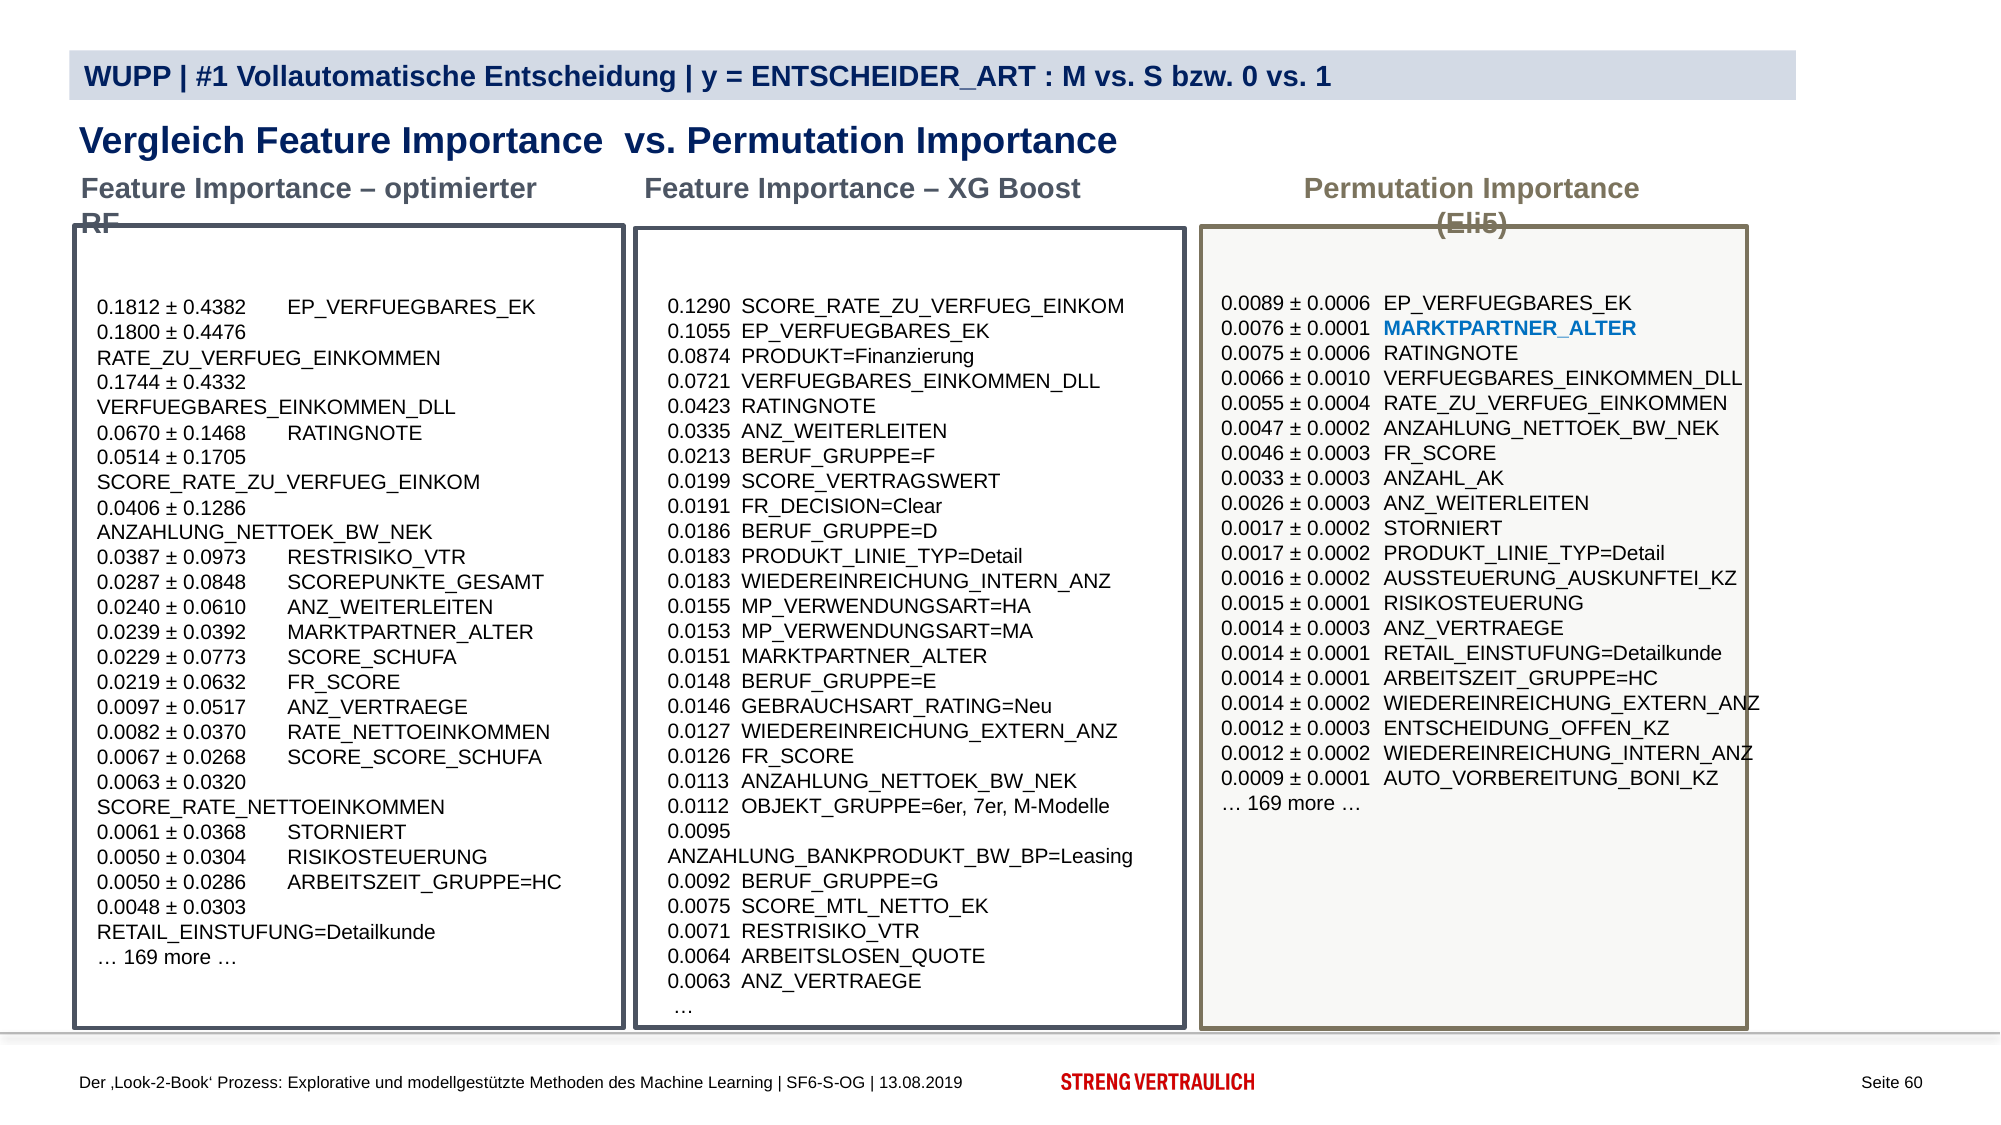

WUPP | #1 Vollautomatische Entscheidung | y = ENTSCHEIDER_ART : M vs. S bzw. 0 vs. 1
Vergleich Feature Importance  vs. Permutation Importance
Permutation Importance (Eli5)
Feature Importance – optimierter RF
Feature Importance – XG Boost

0.0089 ± 0.0006	EP_VERFUEGBARES_EK
0.0076 ± 0.0001	MARKTPARTNER_ALTER
0.0075 ± 0.0006	RATINGNOTE
0.0066 ± 0.0010	VERFUEGBARES_EINKOMMEN_DLL
0.0055 ± 0.0004	RATE_ZU_VERFUEG_EINKOMMEN
0.0047 ± 0.0002	ANZAHLUNG_NETTOEK_BW_NEK
0.0046 ± 0.0003	FR_SCORE
0.0033 ± 0.0003	ANZAHL_AK
0.0026 ± 0.0003	ANZ_WEITERLEITEN
0.0017 ± 0.0002	STORNIERT
0.0017 ± 0.0002	PRODUKT_LINIE_TYP=Detail
0.0016 ± 0.0002	AUSSTEUERUNG_AUSKUNFTEI_KZ
0.0015 ± 0.0001	RISIKOSTEUERUNG
0.0014 ± 0.0003	ANZ_VERTRAEGE
0.0014 ± 0.0001	RETAIL_EINSTUFUNG=Detailkunde
0.0014 ± 0.0001	ARBEITSZEIT_GRUPPE=HC
0.0014 ± 0.0002	WIEDEREINREICHUNG_EXTERN_ANZ
0.0012 ± 0.0003	ENTSCHEIDUNG_OFFEN_KZ
0.0012 ± 0.0002	WIEDEREINREICHUNG_INTERN_ANZ
0.0009 ± 0.0001	AUTO_VORBEREITUNG_BONI_KZ
… 169 more …
0.1290	SCORE_RATE_ZU_VERFUEG_EINKOM
0.1055	EP_VERFUEGBARES_EK
0.0874	PRODUKT=Finanzierung
0.0721	VERFUEGBARES_EINKOMMEN_DLL
0.0423	RATINGNOTE
0.0335	ANZ_WEITERLEITEN
0.0213	BERUF_GRUPPE=F
0.0199	SCORE_VERTRAGSWERT
0.0191	FR_DECISION=Clear
0.0186	BERUF_GRUPPE=D
0.0183	PRODUKT_LINIE_TYP=Detail
0.0183	WIEDEREINREICHUNG_INTERN_ANZ
0.0155	MP_VERWENDUNGSART=HA
0.0153	MP_VERWENDUNGSART=MA
0.0151	MARKTPARTNER_ALTER
0.0148	BERUF_GRUPPE=E
0.0146	GEBRAUCHSART_RATING=Neu
0.0127	WIEDEREINREICHUNG_EXTERN_ANZ
0.0126	FR_SCORE
0.0113	ANZAHLUNG_NETTOEK_BW_NEK
0.0112	OBJEKT_GRUPPE=6er, 7er, M-Modelle
0.0095	ANZAHLUNG_BANKPRODUKT_BW_BP=Leasing
0.0092	BERUF_GRUPPE=G
0.0075	SCORE_MTL_NETTO_EK
0.0071	RESTRISIKO_VTR
0.0064	ARBEITSLOSEN_QUOTE
0.0063	ANZ_VERTRAEGE
 …
0.1812 ± 0.4382	EP_VERFUEGBARES_EK
0.1800 ± 0.4476	RATE_ZU_VERFUEG_EINKOMMEN
0.1744 ± 0.4332	VERFUEGBARES_EINKOMMEN_DLL
0.0670 ± 0.1468	RATINGNOTE
0.0514 ± 0.1705	SCORE_RATE_ZU_VERFUEG_EINKOM
0.0406 ± 0.1286	ANZAHLUNG_NETTOEK_BW_NEK
0.0387 ± 0.0973	RESTRISIKO_VTR
0.0287 ± 0.0848	SCOREPUNKTE_GESAMT
0.0240 ± 0.0610	ANZ_WEITERLEITEN
0.0239 ± 0.0392	MARKTPARTNER_ALTER
0.0229 ± 0.0773	SCORE_SCHUFA
0.0219 ± 0.0632	FR_SCORE
0.0097 ± 0.0517	ANZ_VERTRAEGE
0.0082 ± 0.0370	RATE_NETTOEINKOMMEN
0.0067 ± 0.0268	SCORE_SCORE_SCHUFA
0.0063 ± 0.0320	SCORE_RATE_NETTOEINKOMMEN
0.0061 ± 0.0368	STORNIERT
0.0050 ± 0.0304	RISIKOSTEUERUNG
0.0050 ± 0.0286	ARBEITSZEIT_GRUPPE=HC
0.0048 ± 0.0303	RETAIL_EINSTUFUNG=Detailkunde
… 169 more …